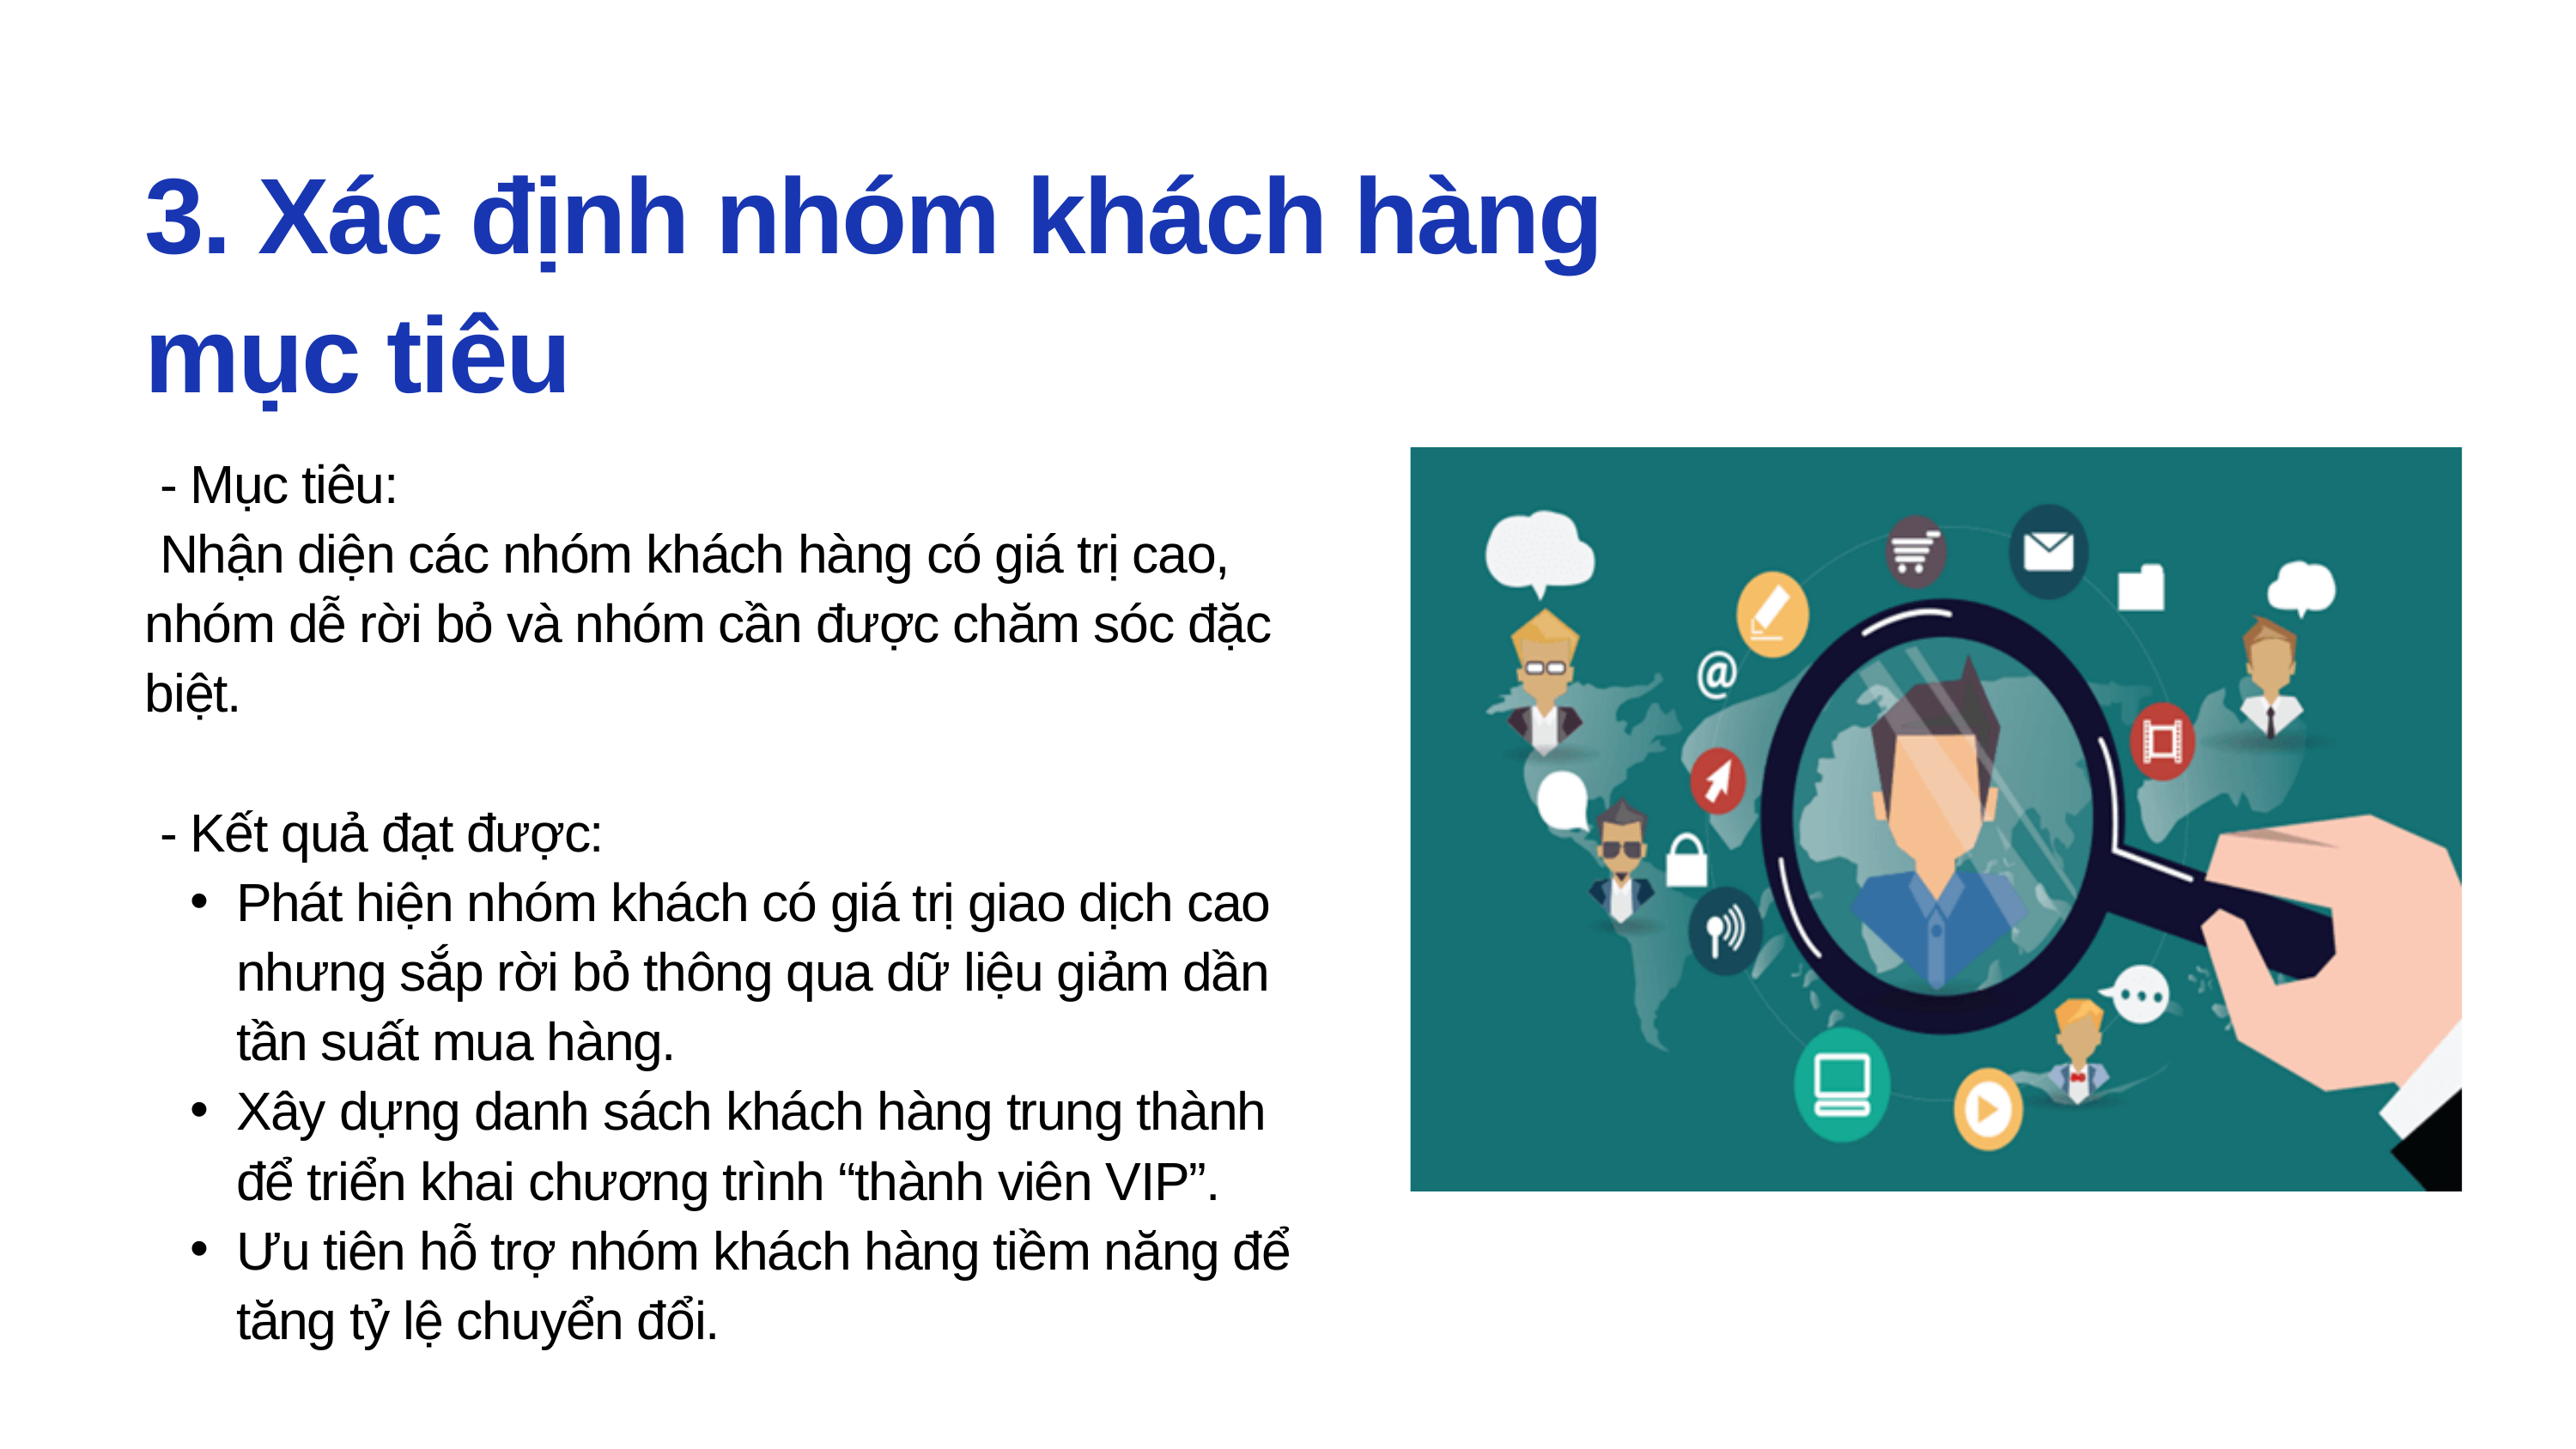

3. Xác định nhóm khách hàng mục tiêu
 - Mục tiêu:
 Nhận diện các nhóm khách hàng có giá trị cao, nhóm dễ rời bỏ và nhóm cần được chăm sóc đặc biệt.

 - Kết quả đạt được:
Phát hiện nhóm khách có giá trị giao dịch cao nhưng sắp rời bỏ thông qua dữ liệu giảm dần tần suất mua hàng.
Xây dựng danh sách khách hàng trung thành để triển khai chương trình “thành viên VIP”.
Ưu tiên hỗ trợ nhóm khách hàng tiềm năng để tăng tỷ lệ chuyển đổi.